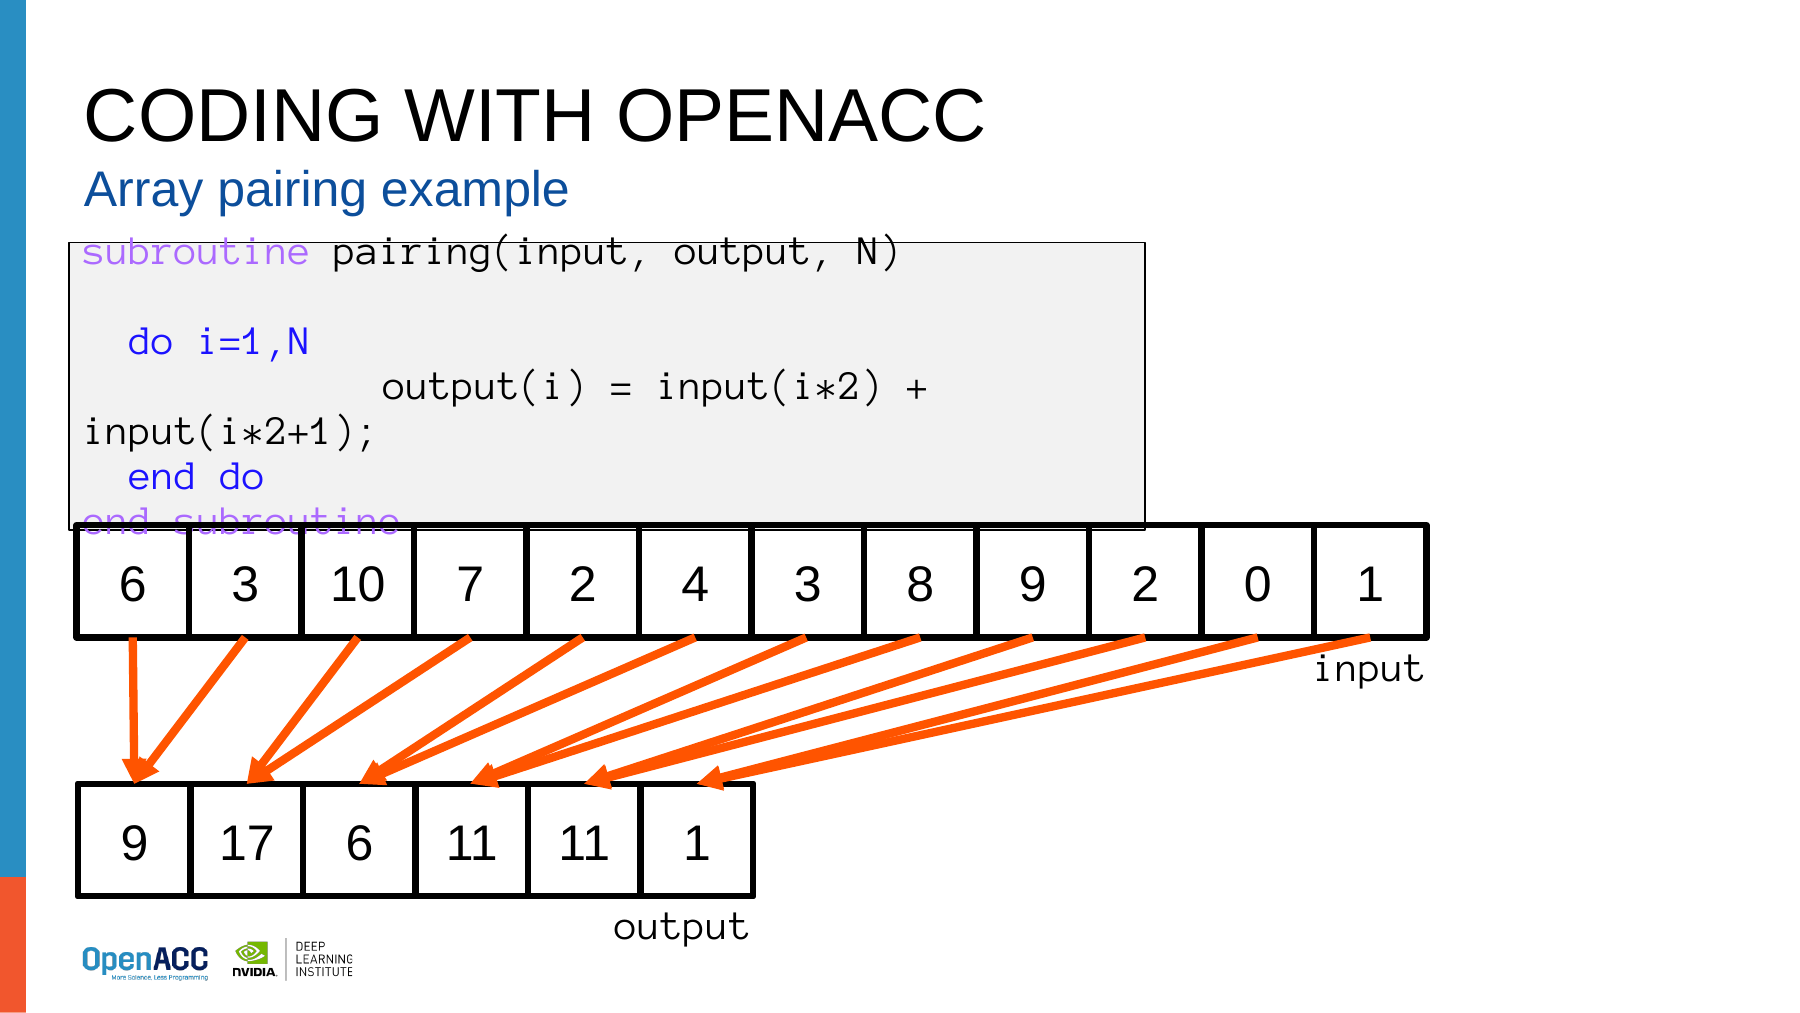

# CODING WITH OPENACC
Array pairing example
subroutine pairing(input, output, N)

  do i=1,N
		output(i) = input(i*2) + input(i*2+1);
  end do
end subroutine
6
3
10
7
2
4
3
8
9
2
0
1
input

9

17

6

11

11

1
output